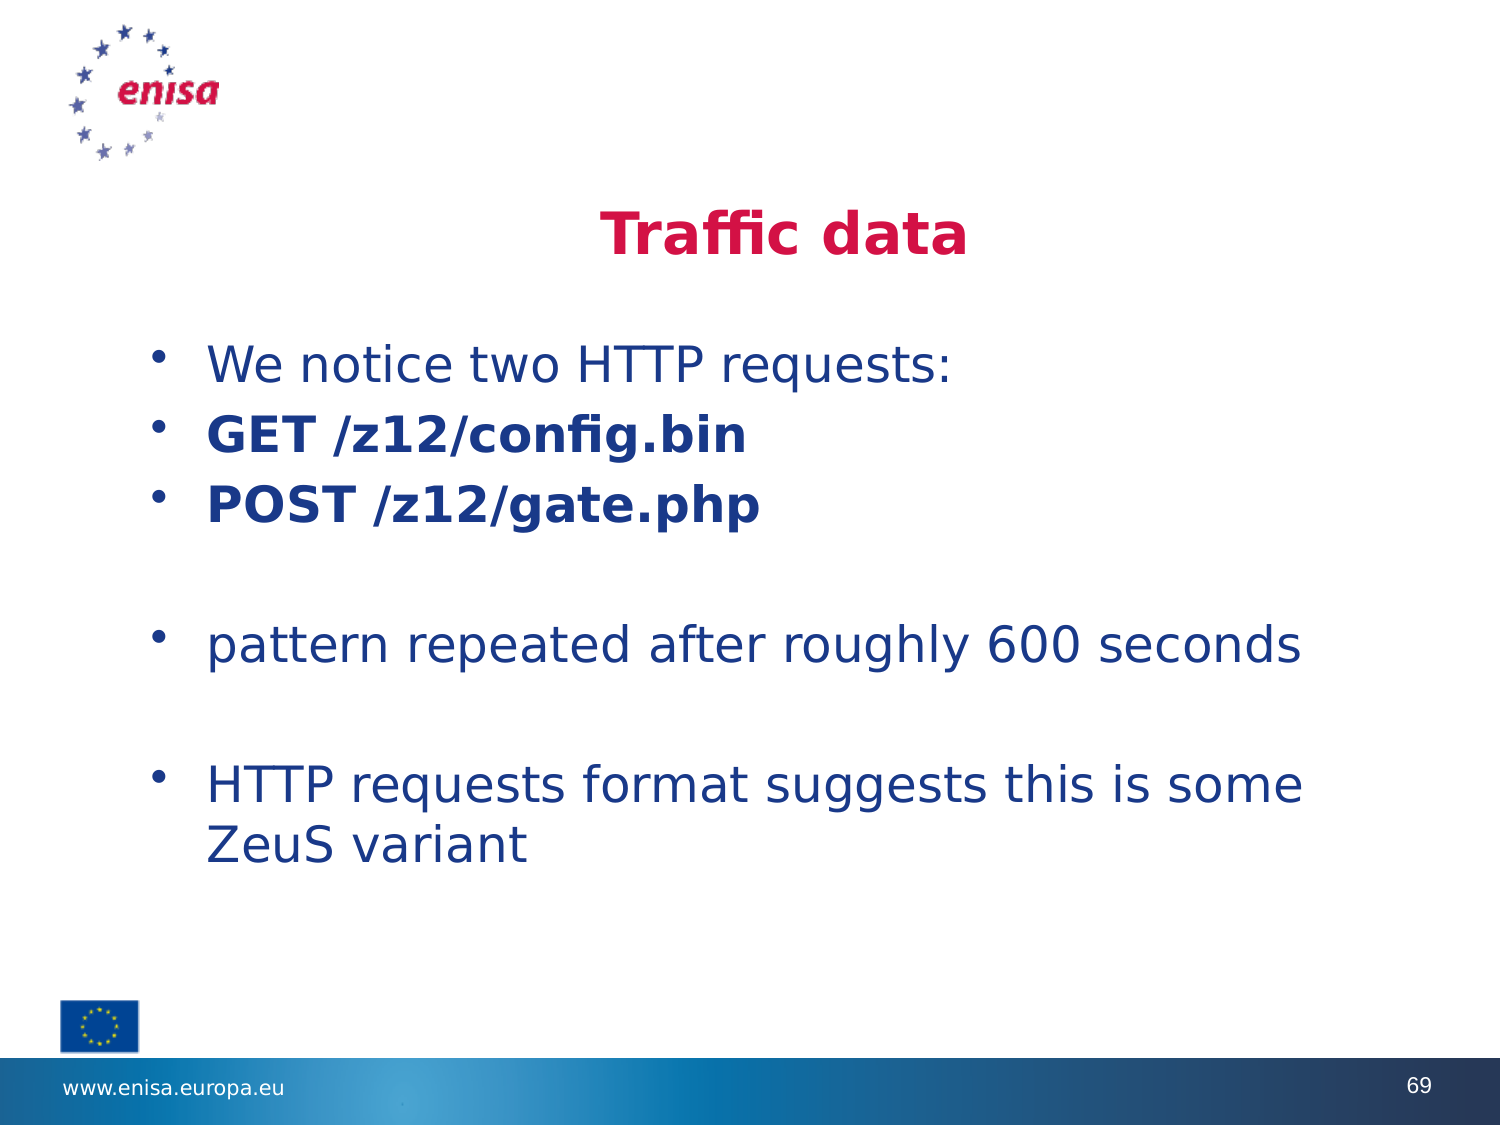

# Traffic data
We notice two HTTP requests:
GET /z12/config.bin
POST /z12/gate.php

pattern repeated after roughly 600 seconds

HTTP requests format suggests this is some ZeuS variant